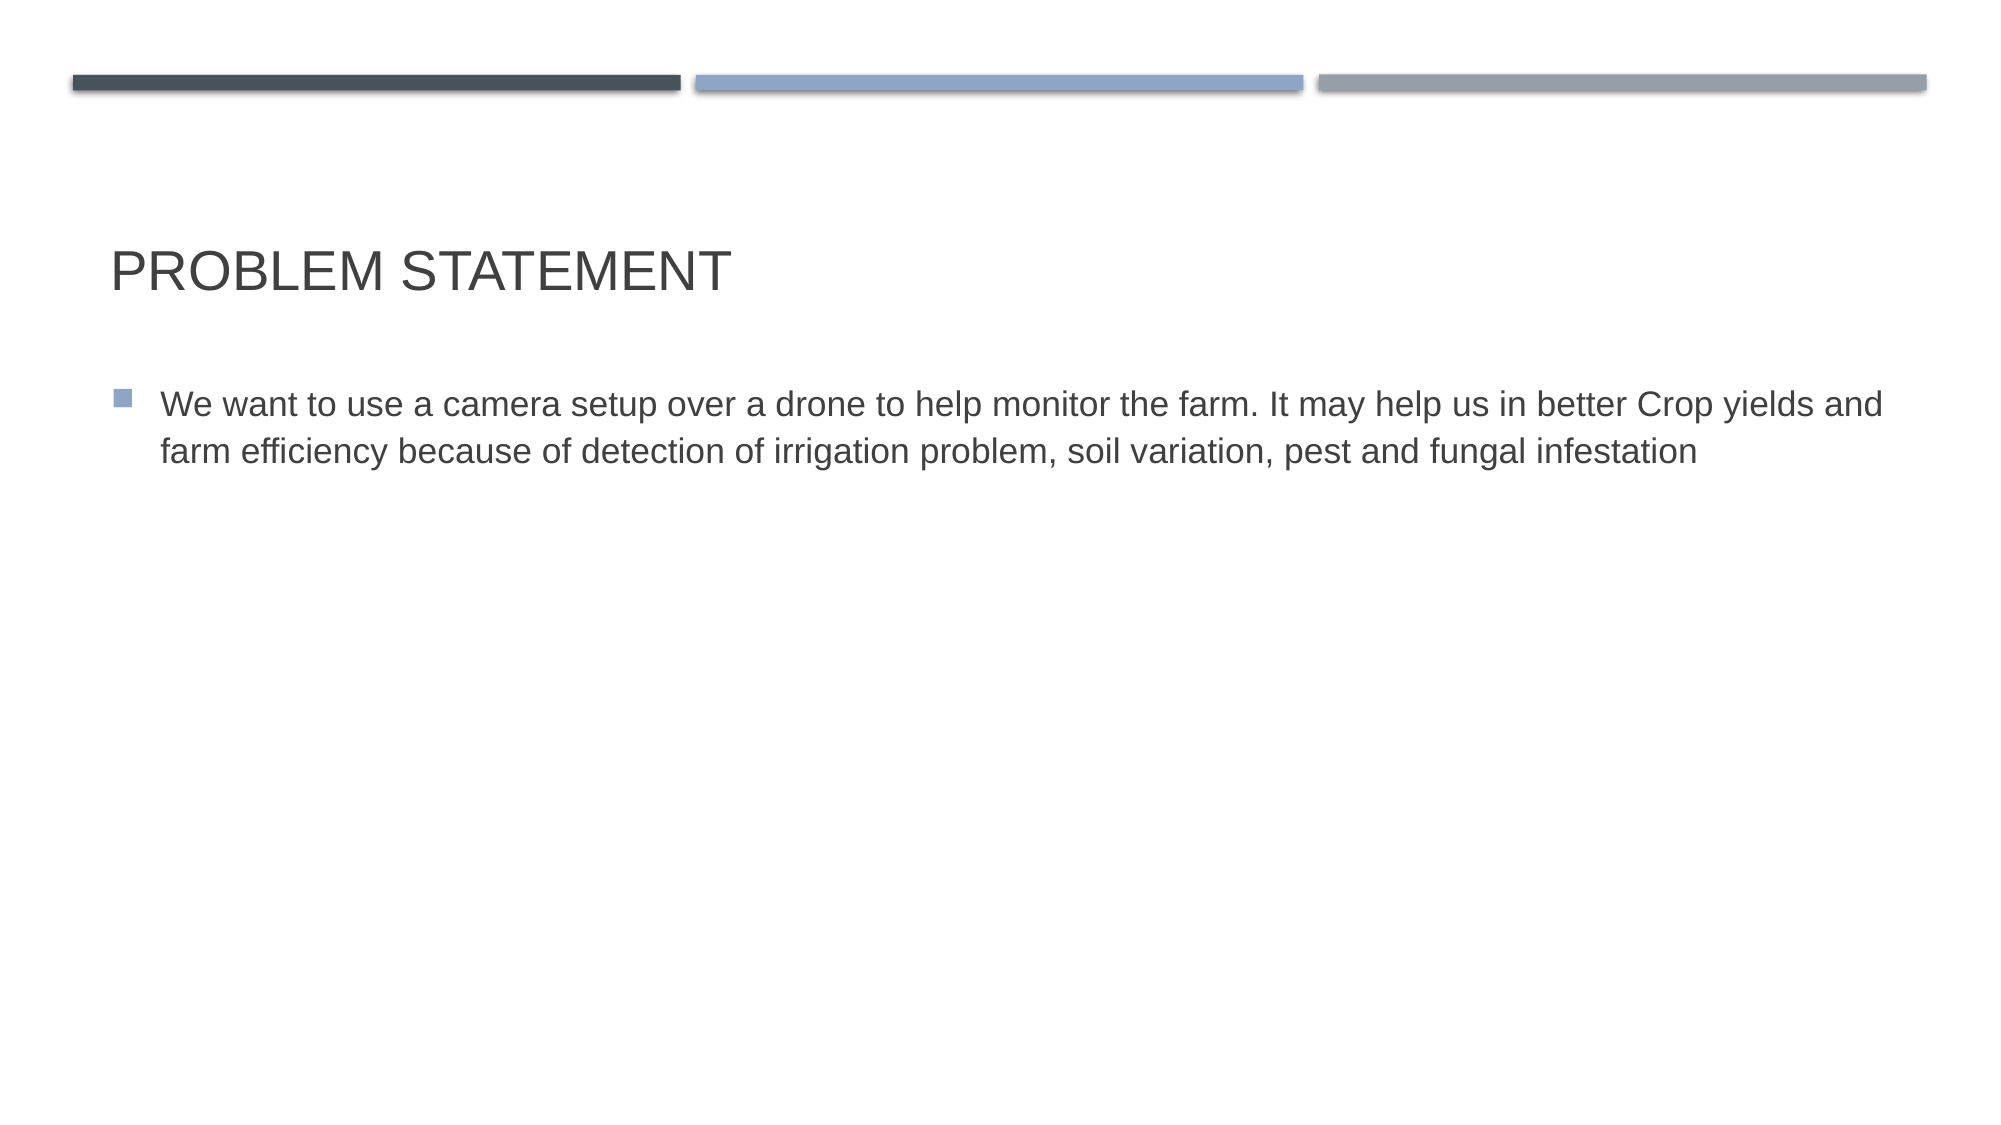

# Problem statement
We want to use a camera setup over a drone to help monitor the farm. It may help us in better Crop yields and farm efficiency because of detection of irrigation problem, soil variation, pest and fungal infestation